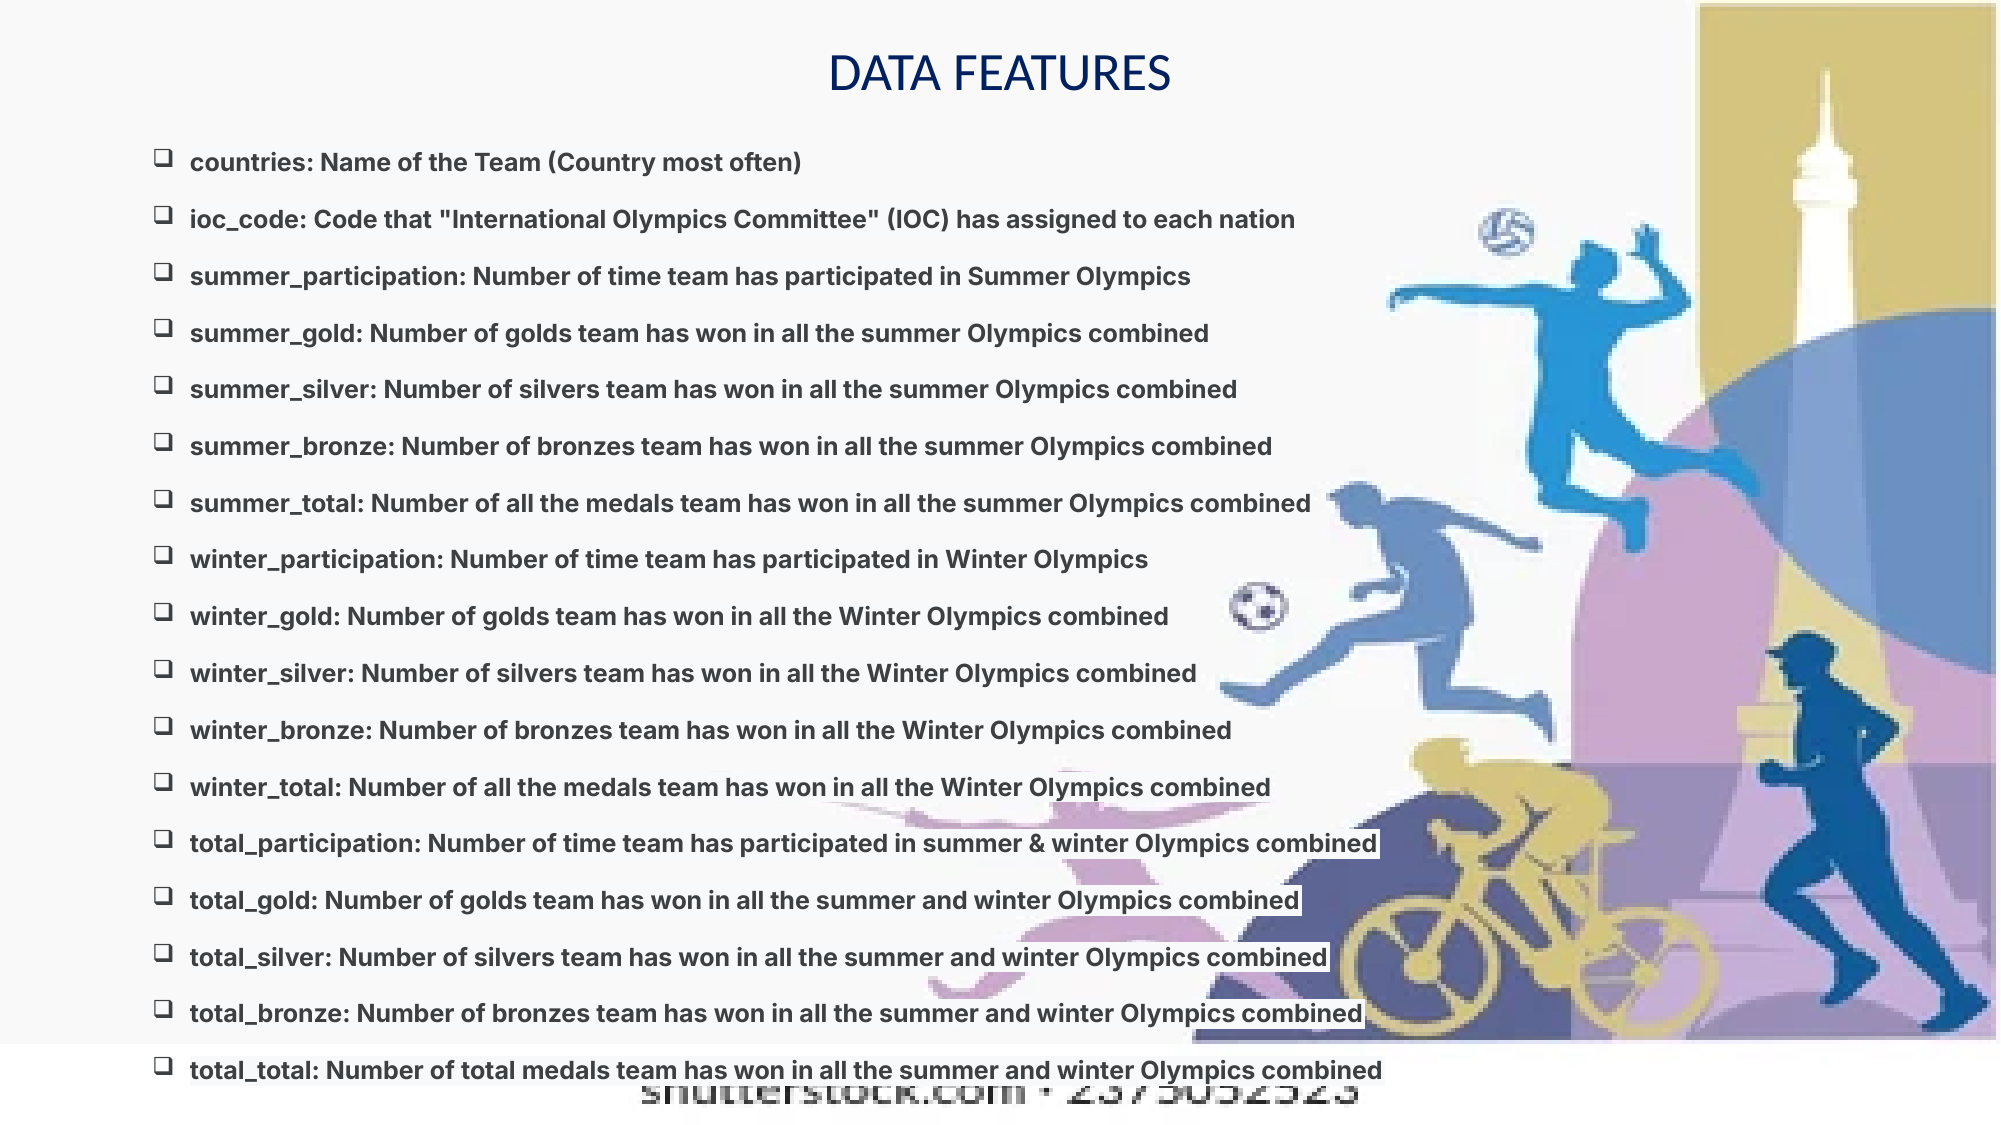

# DATA FEATURES
countries: Name of the Team (Country most often)
ioc_code: Code that "International Olympics Committee" (IOC) has assigned to each nation
summer_participation: Number of time team has participated in Summer Olympics
summer_gold: Number of golds team has won in all the summer Olympics combined
summer_silver: Number of silvers team has won in all the summer Olympics combined
summer_bronze: Number of bronzes team has won in all the summer Olympics combined
summer_total: Number of all the medals team has won in all the summer Olympics combined
winter_participation: Number of time team has participated in Winter Olympics
winter_gold: Number of golds team has won in all the Winter Olympics combined
winter_silver: Number of silvers team has won in all the Winter Olympics combined
winter_bronze: Number of bronzes team has won in all the Winter Olympics combined
winter_total: Number of all the medals team has won in all the Winter Olympics combined
total_participation: Number of time team has participated in summer & winter Olympics combined
total_gold: Number of golds team has won in all the summer and winter Olympics combined
total_silver: Number of silvers team has won in all the summer and winter Olympics combined
total_bronze: Number of bronzes team has won in all the summer and winter Olympics combined
total_total: Number of total medals team has won in all the summer and winter Olympics combined